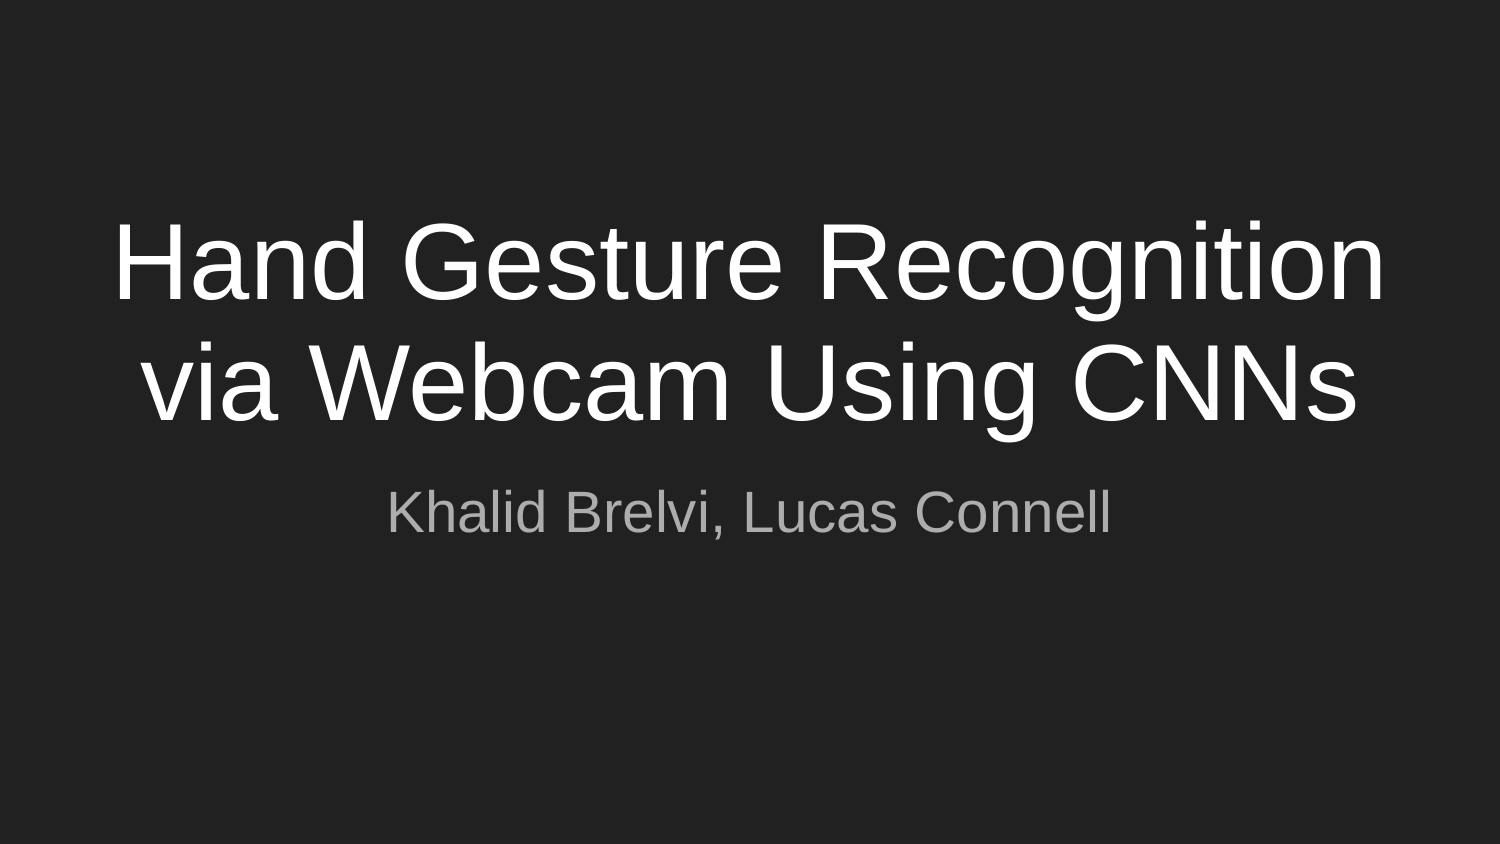

# Hand Gesture Recognition via Webcam Using CNNs
Khalid Brelvi, Lucas Connell